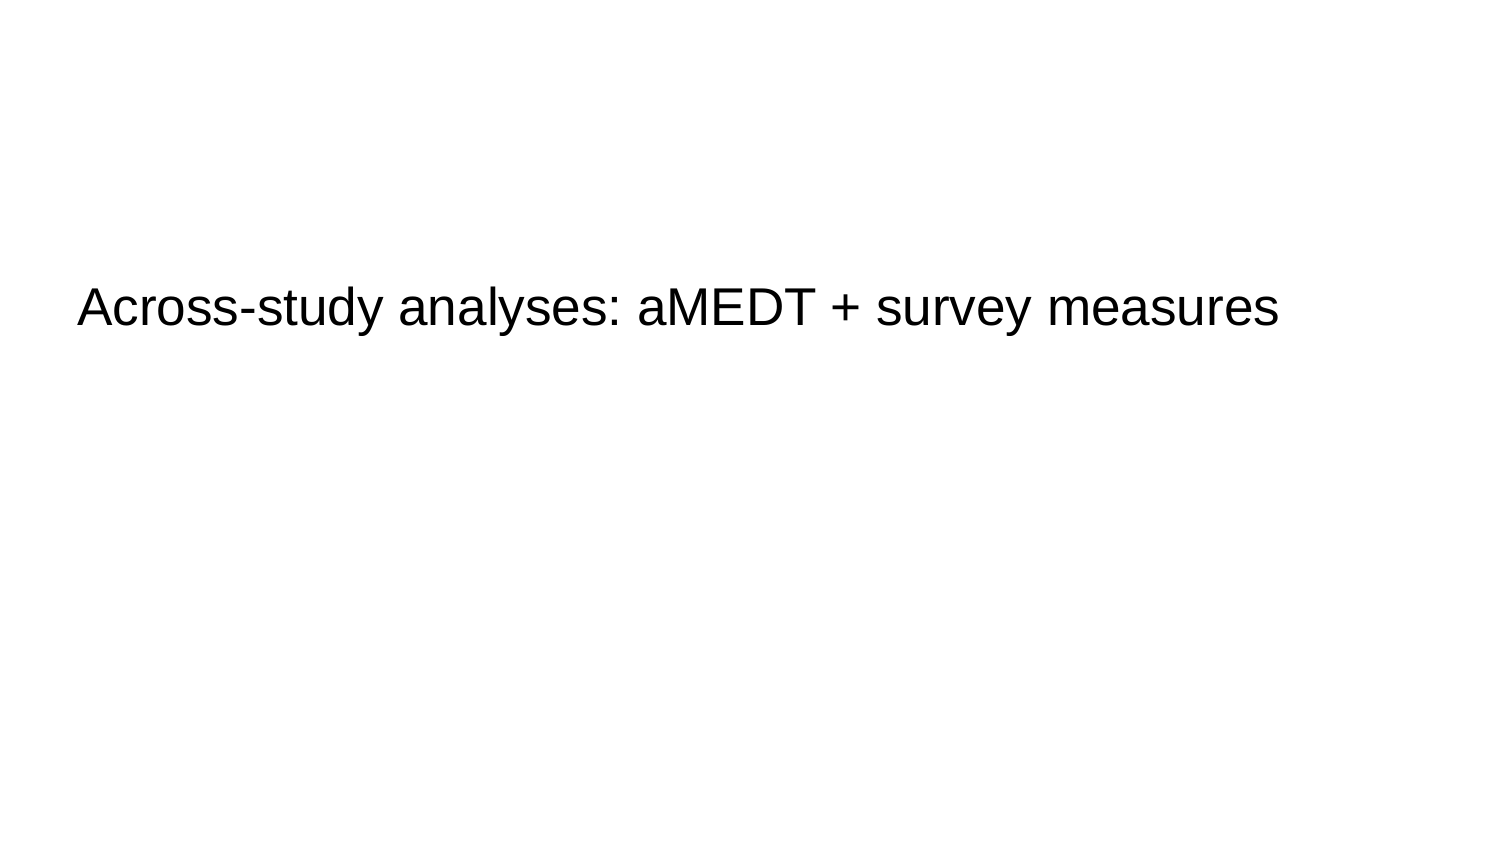

# Across-study analyses: aMEDT + survey measures